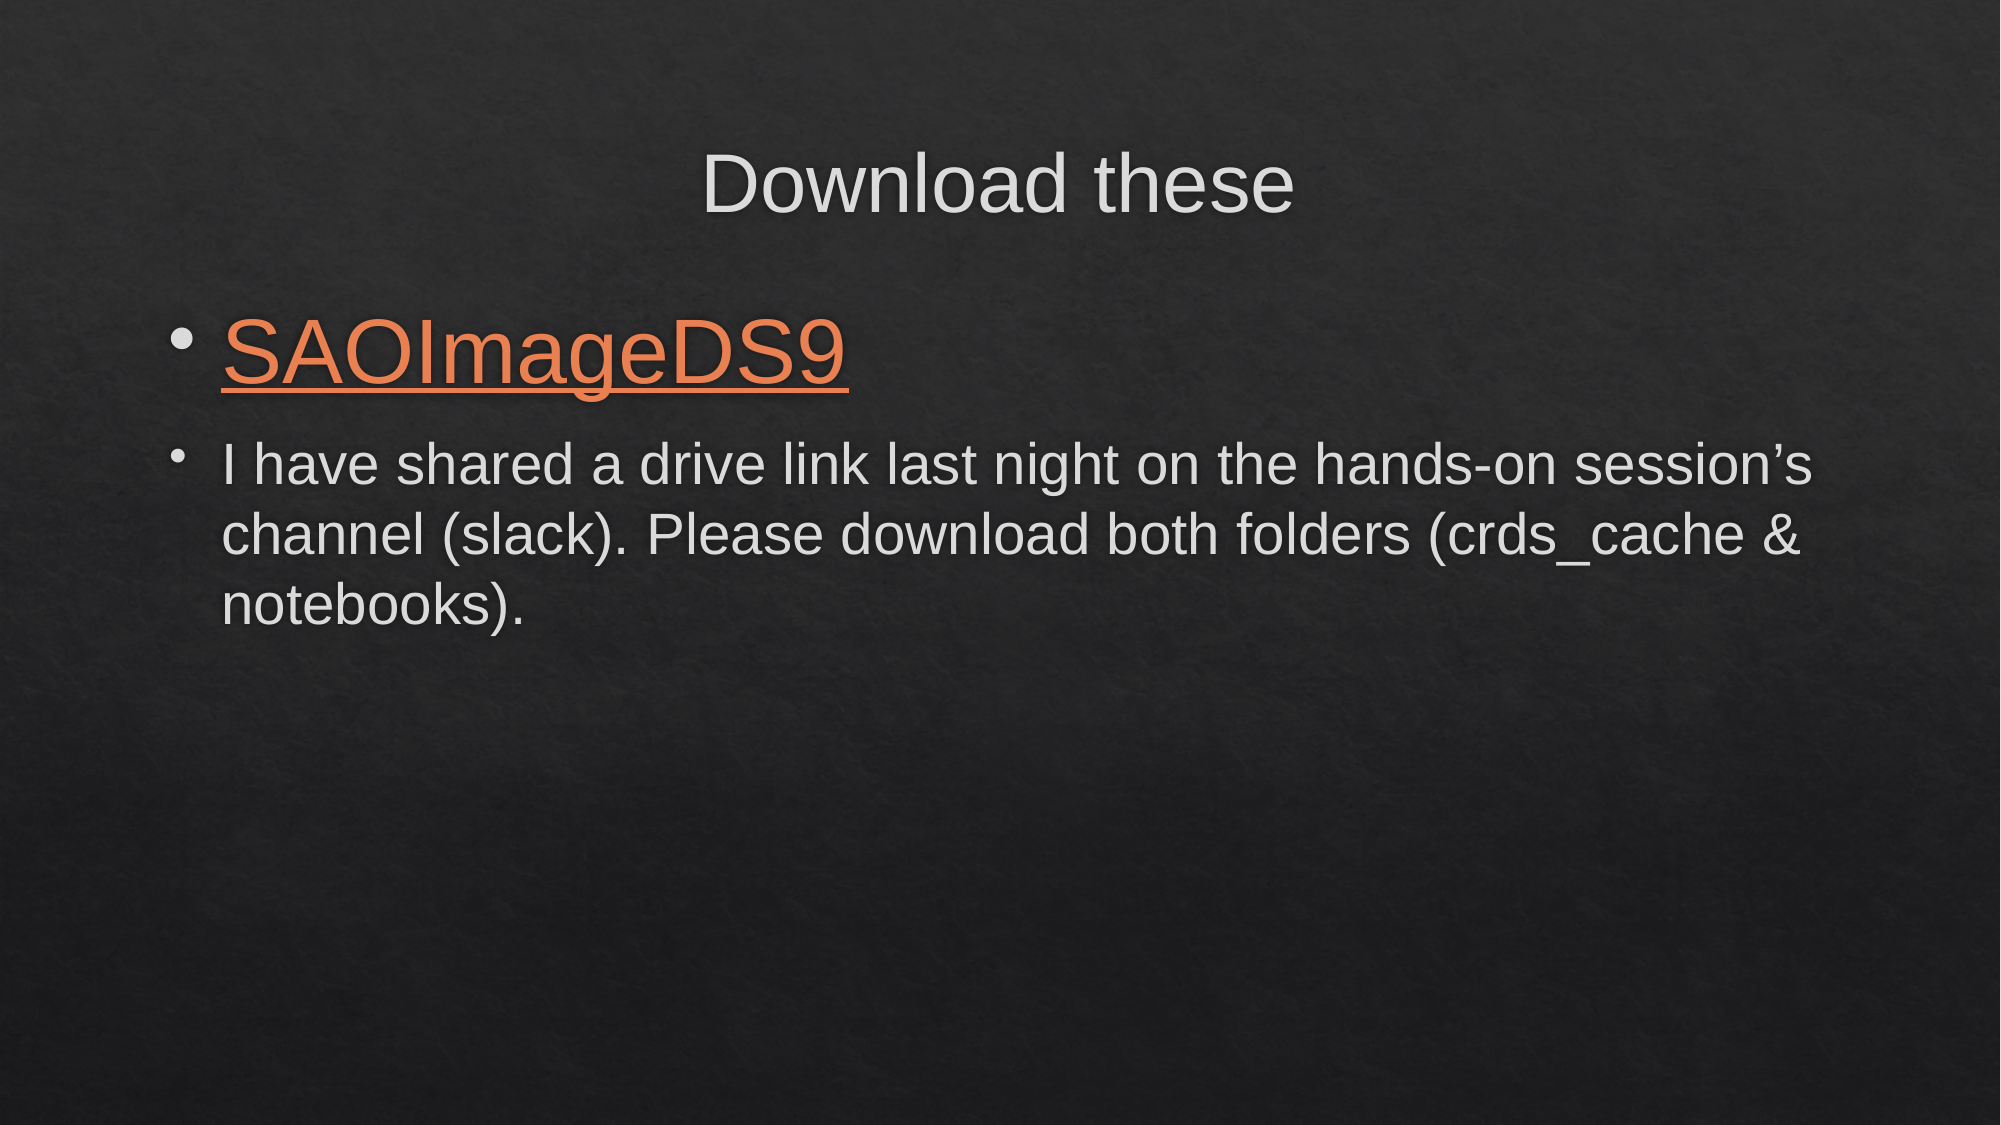

# Download these
SAOImageDS9
I have shared a drive link last night on the hands-on session’s channel (slack). Please download both folders (crds_cache & notebooks).